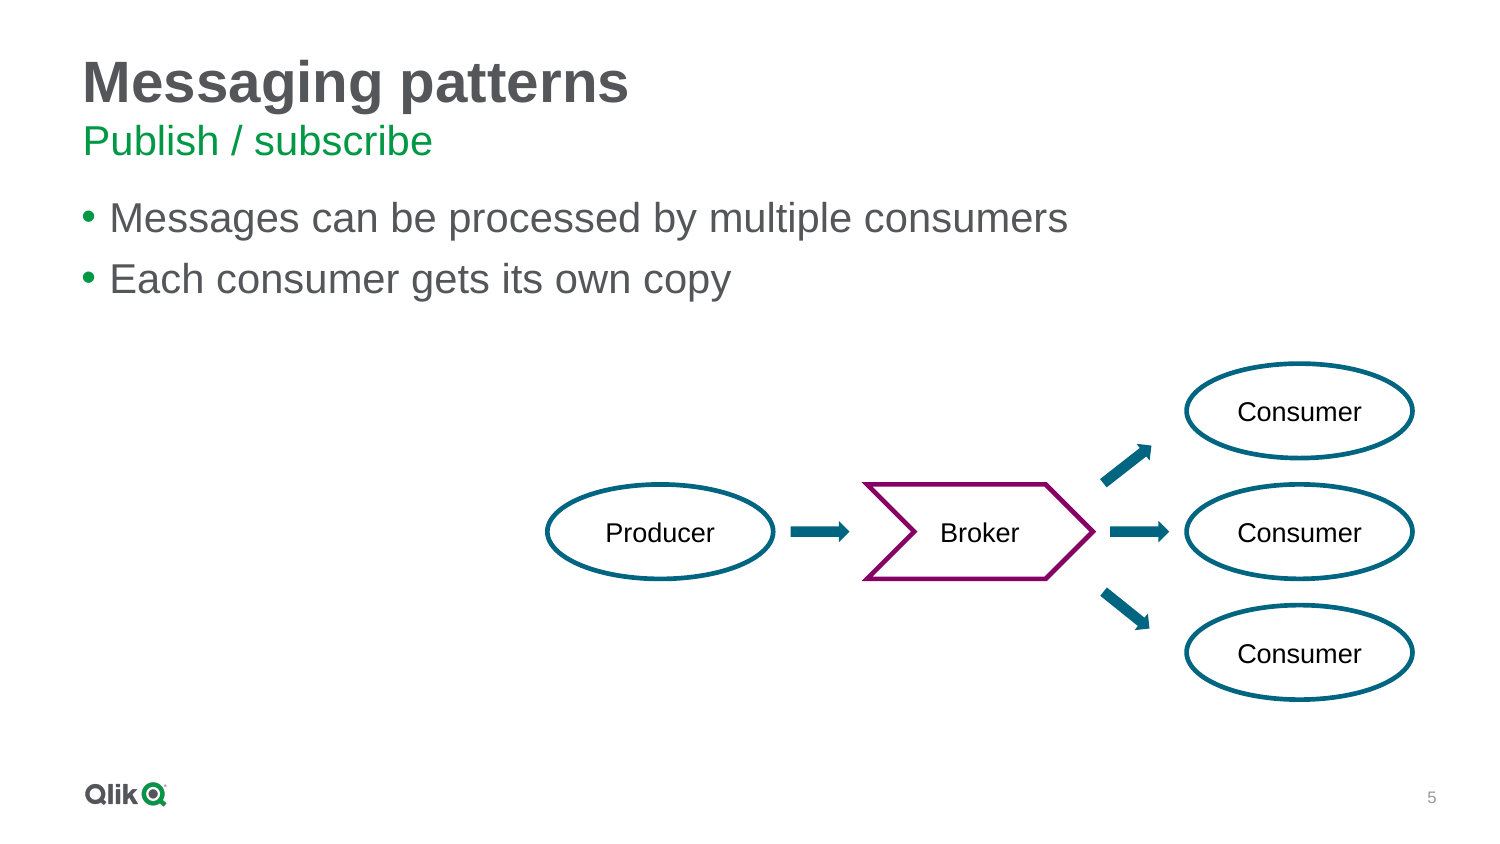

# Messaging patterns
Publish / subscribe
Messages can be processed by multiple consumers
Each consumer gets its own copy

Consumer

Broker
Consumer
Producer

Consumer